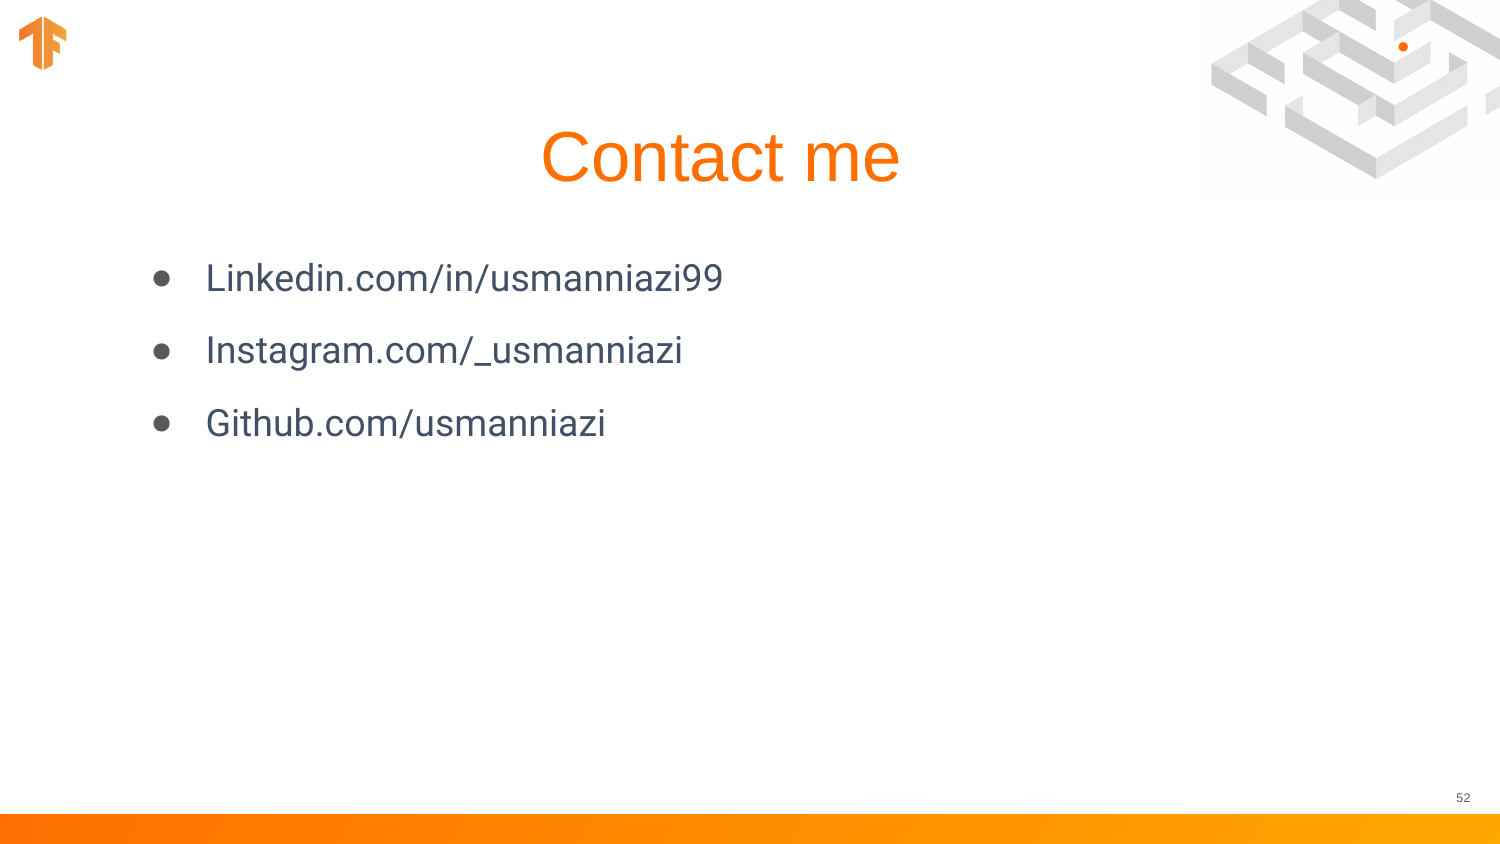

# Contact me
Linkedin.com/in/usmanniazi99
Instagram.com/_usmanniazi
Github.com/usmanniazi
52